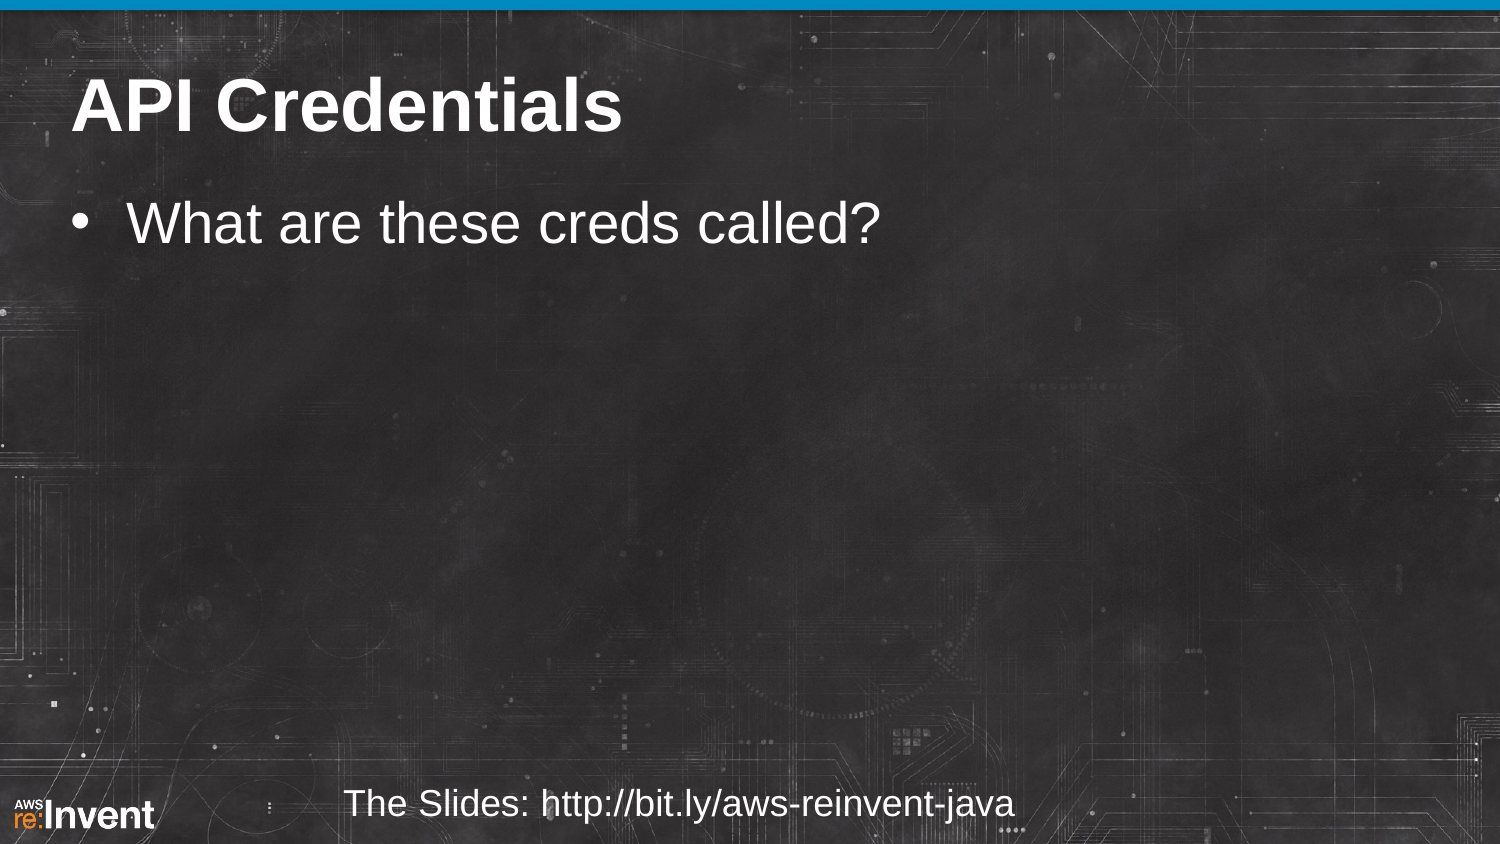

# API Credentials
What are these creds called?